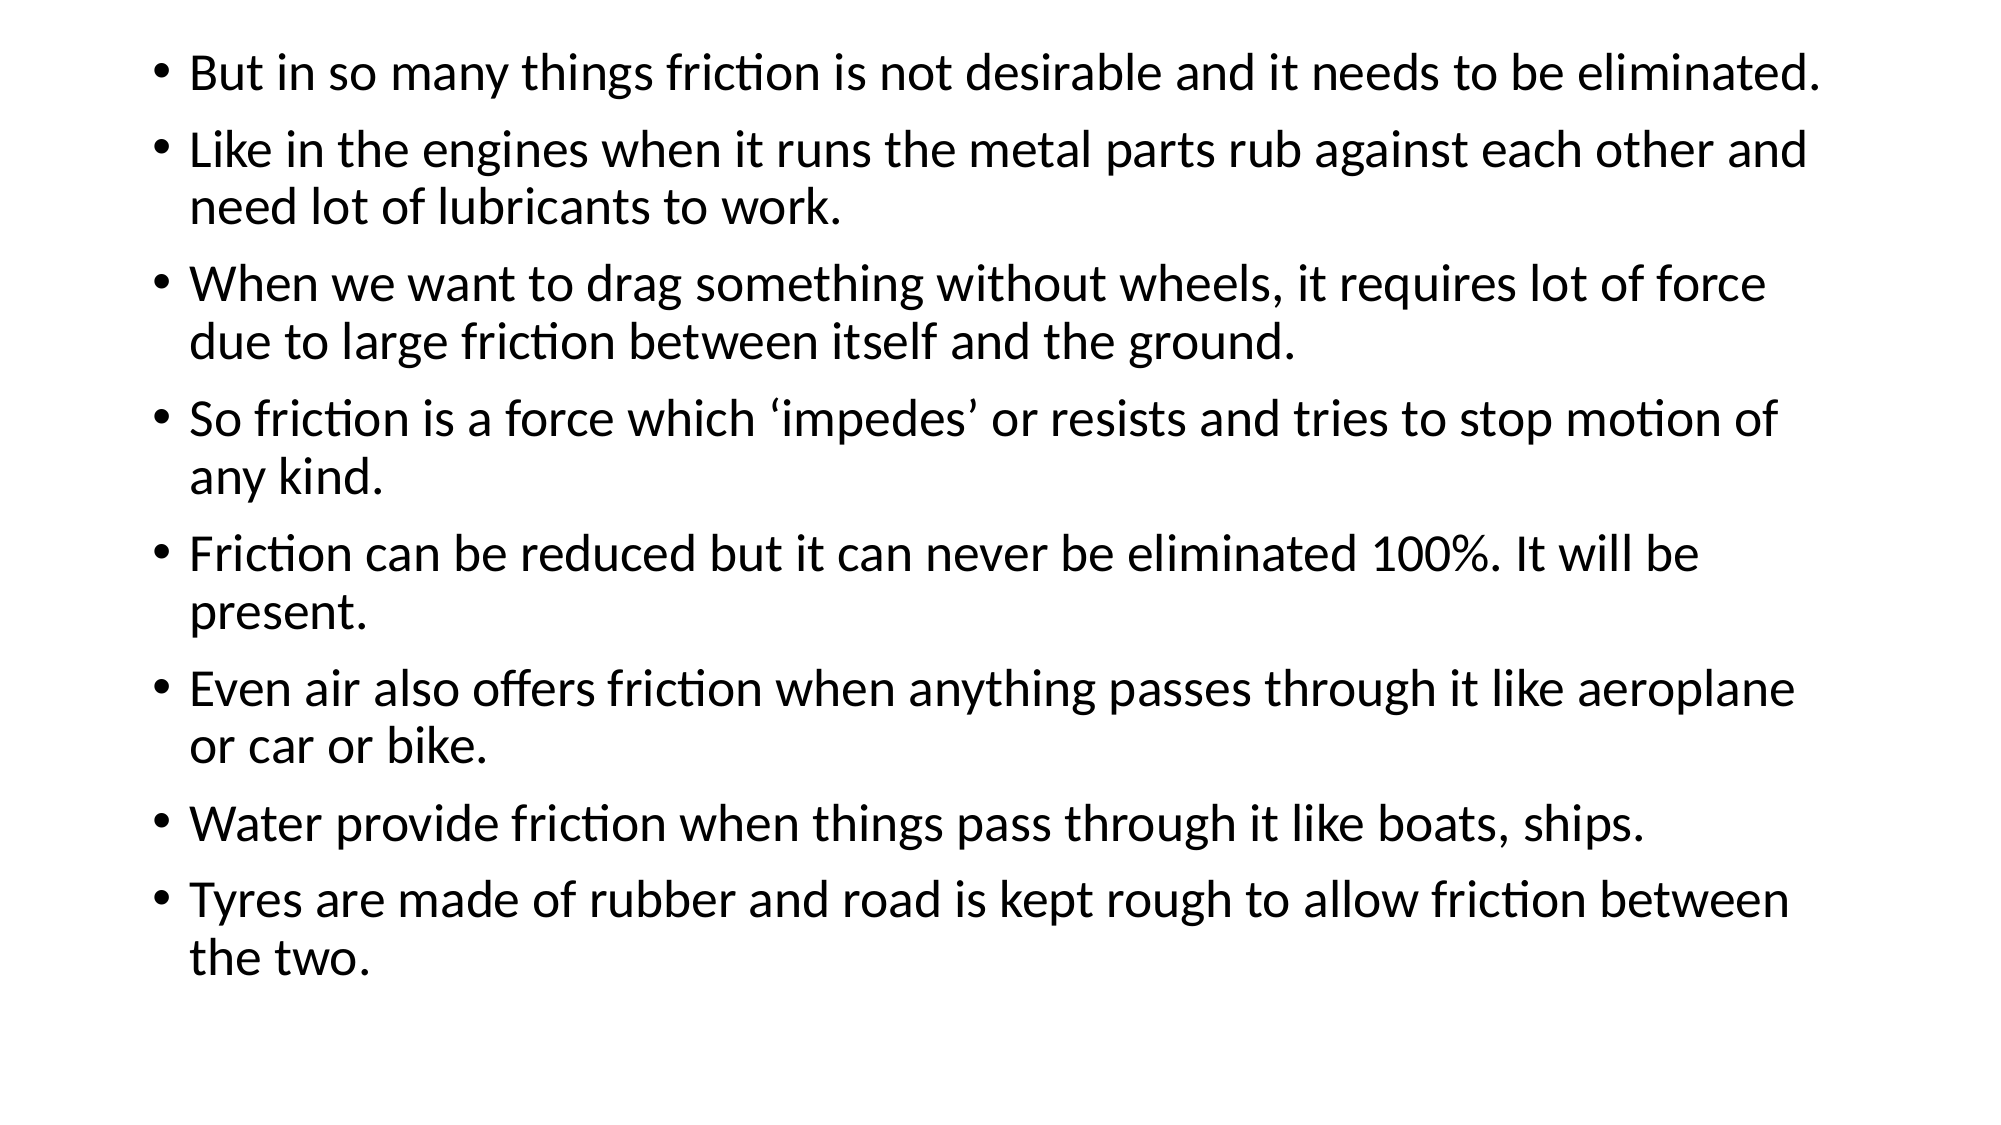

But in so many things friction is not desirable and it needs to be eliminated.
Like in the engines when it runs the metal parts rub against each other and need lot of lubricants to work.
When we want to drag something without wheels, it requires lot of force due to large friction between itself and the ground.
So friction is a force which ‘impedes’ or resists and tries to stop motion of any kind.
Friction can be reduced but it can never be eliminated 100%. It will be present.
Even air also offers friction when anything passes through it like aeroplane or car or bike.
Water provide friction when things pass through it like boats, ships.
Tyres are made of rubber and road is kept rough to allow friction between the two.